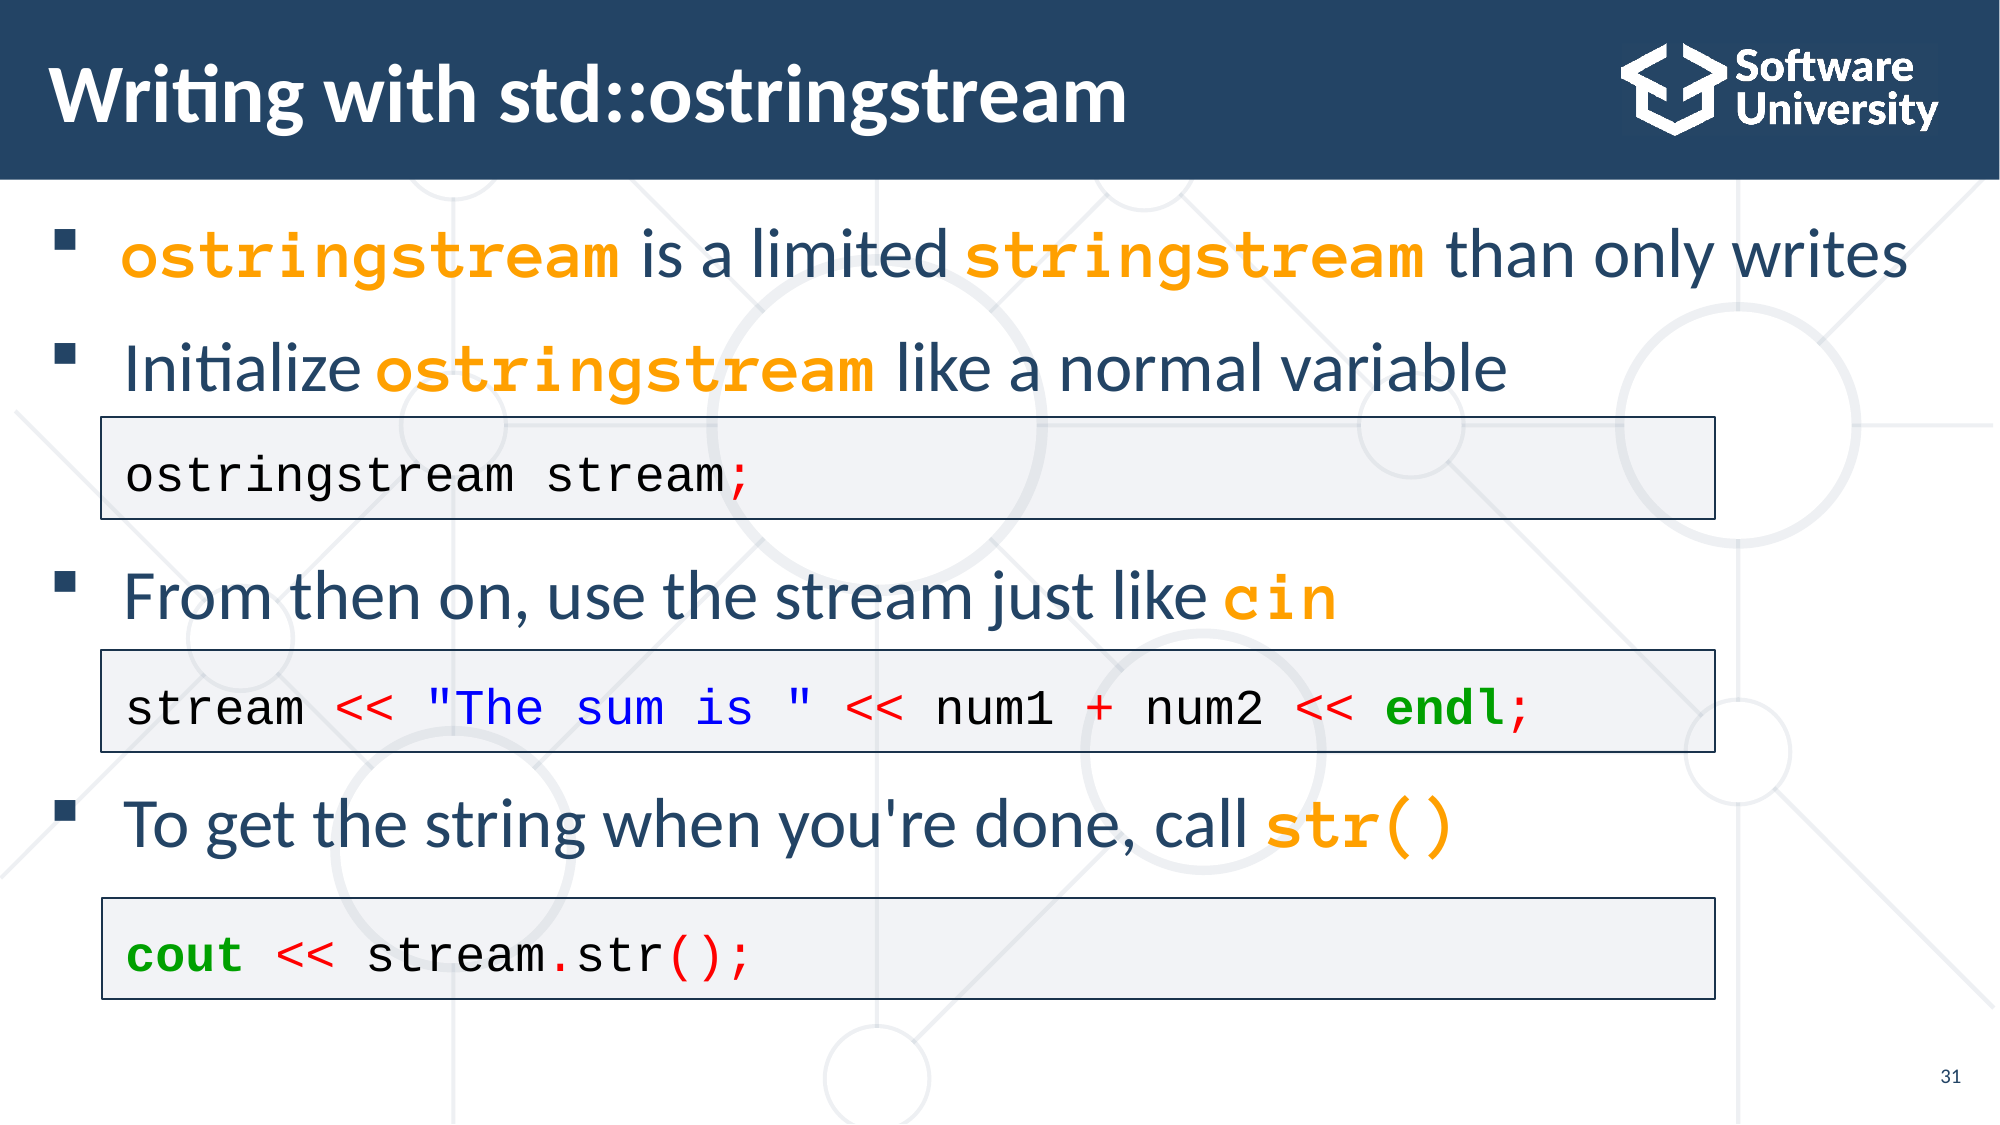

# Writing with std::ostringstream
ostringstream is a limited stringstream than only writes
Initialize ostringstream like a normal variable

From then on, use the stream just like cin

To get the string when you're done, call str()
ostringstream stream;
stream << "The sum is " << num1 + num2 << endl;
cout << stream.str();
31